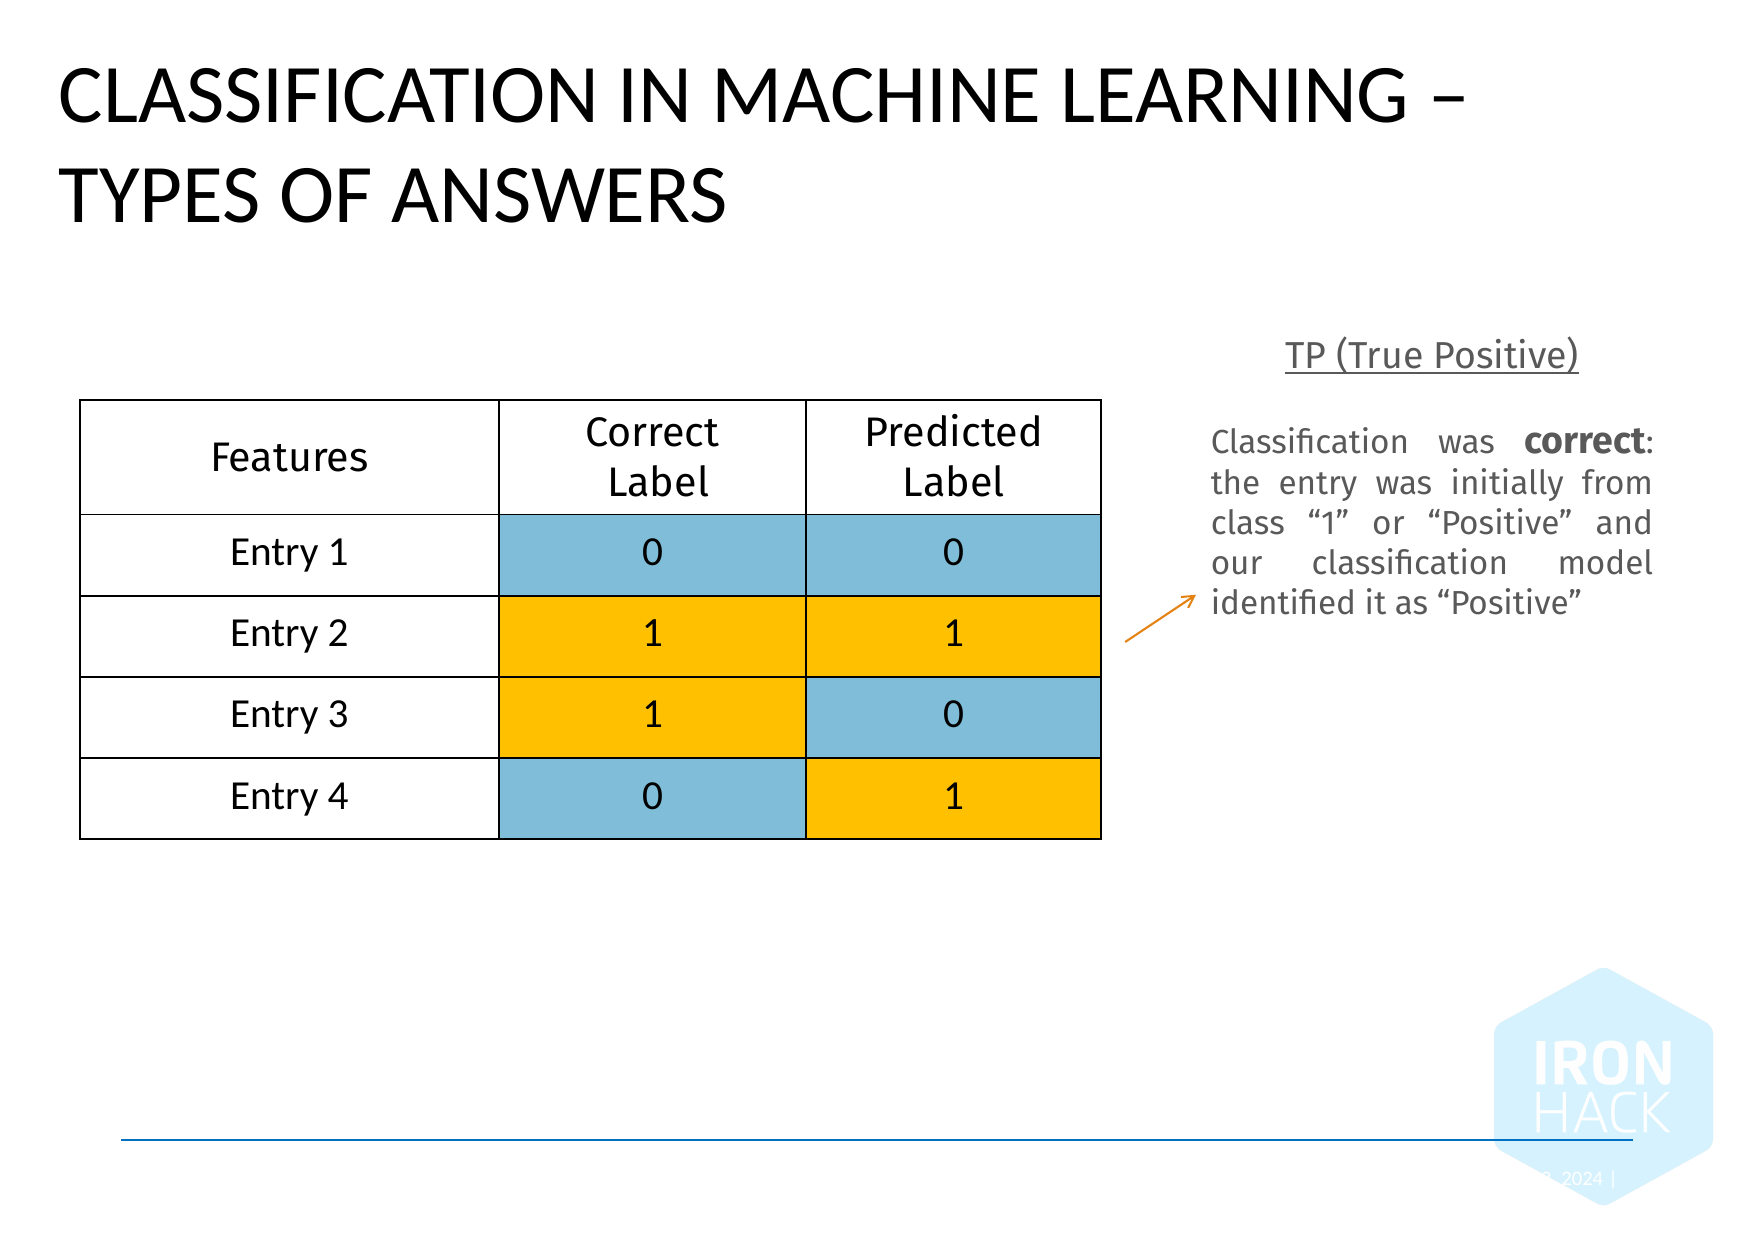

Classification in Machine learning – TYPES of ANSWERS
TP (True Positive)

Classification was correct: the entry was initially from class “1” or “Positive” and our classification model identified it as “Positive”
| Features | Correct Label | Predicted Label |
| --- | --- | --- |
| Entry 1 | 0 | 0 |
| Entry 2 | 1 | 1 |
| Entry 3 | 1 | 0 |
| Entry 4 | 0 | 1 |
May 22, 2024 |
82